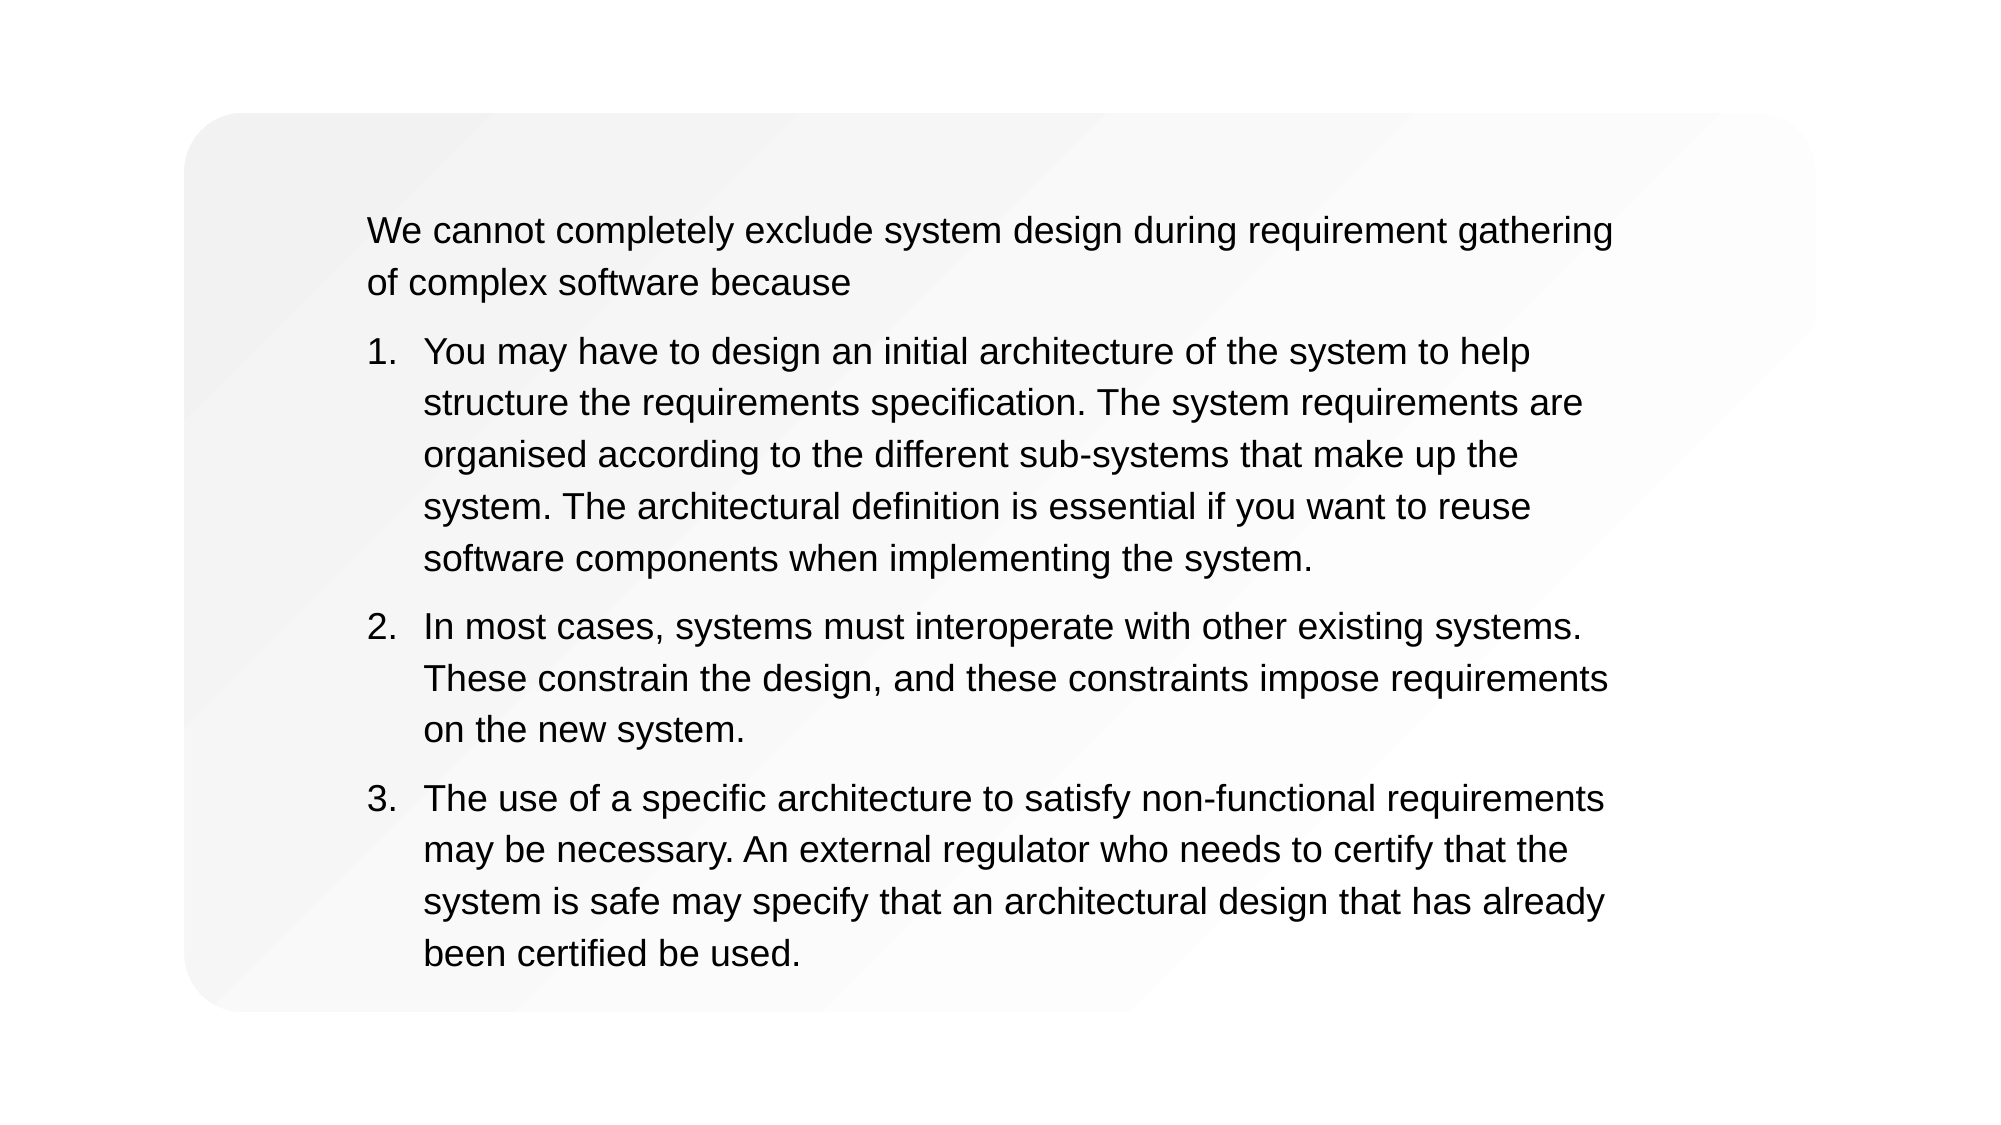

We cannot completely exclude system design during requirement gathering of complex software because
You may have to design an initial architecture of the system to help structure the requirements specification. The system requirements are organised according to the different sub-systems that make up the system. The architectural definition is essential if you want to reuse software components when implementing the system.
In most cases, systems must interoperate with other existing systems. These constrain the design, and these constraints impose requirements on the new system.
The use of a specific architecture to satisfy non-functional requirements may be necessary. An external regulator who needs to certify that the system is safe may specify that an architectural design that has already been certified be used.